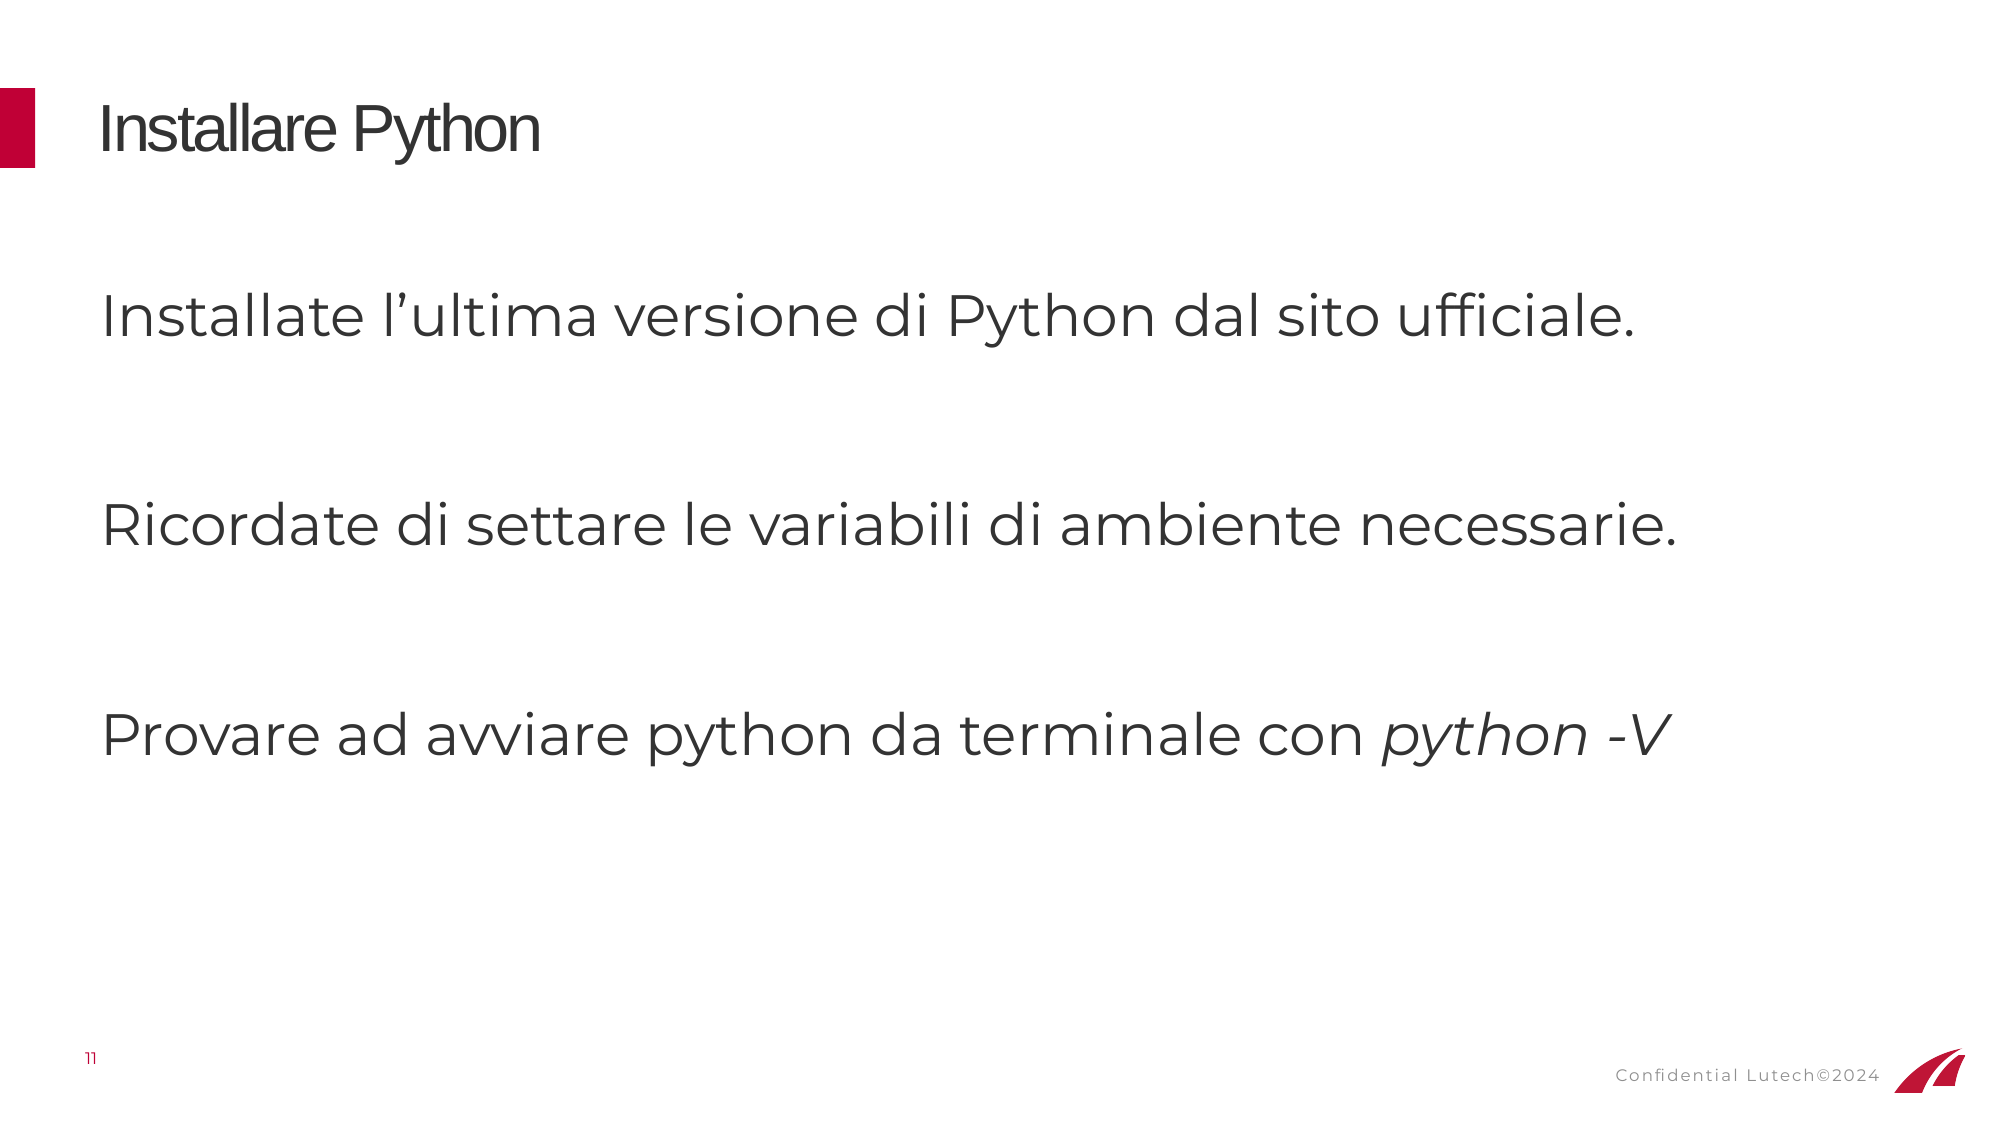

# Installare Python
Installate l’ultima versione di Python dal sito ufficiale.

Ricordate di settare le variabili di ambiente necessarie.

Provare ad avviare python da terminale con python -V